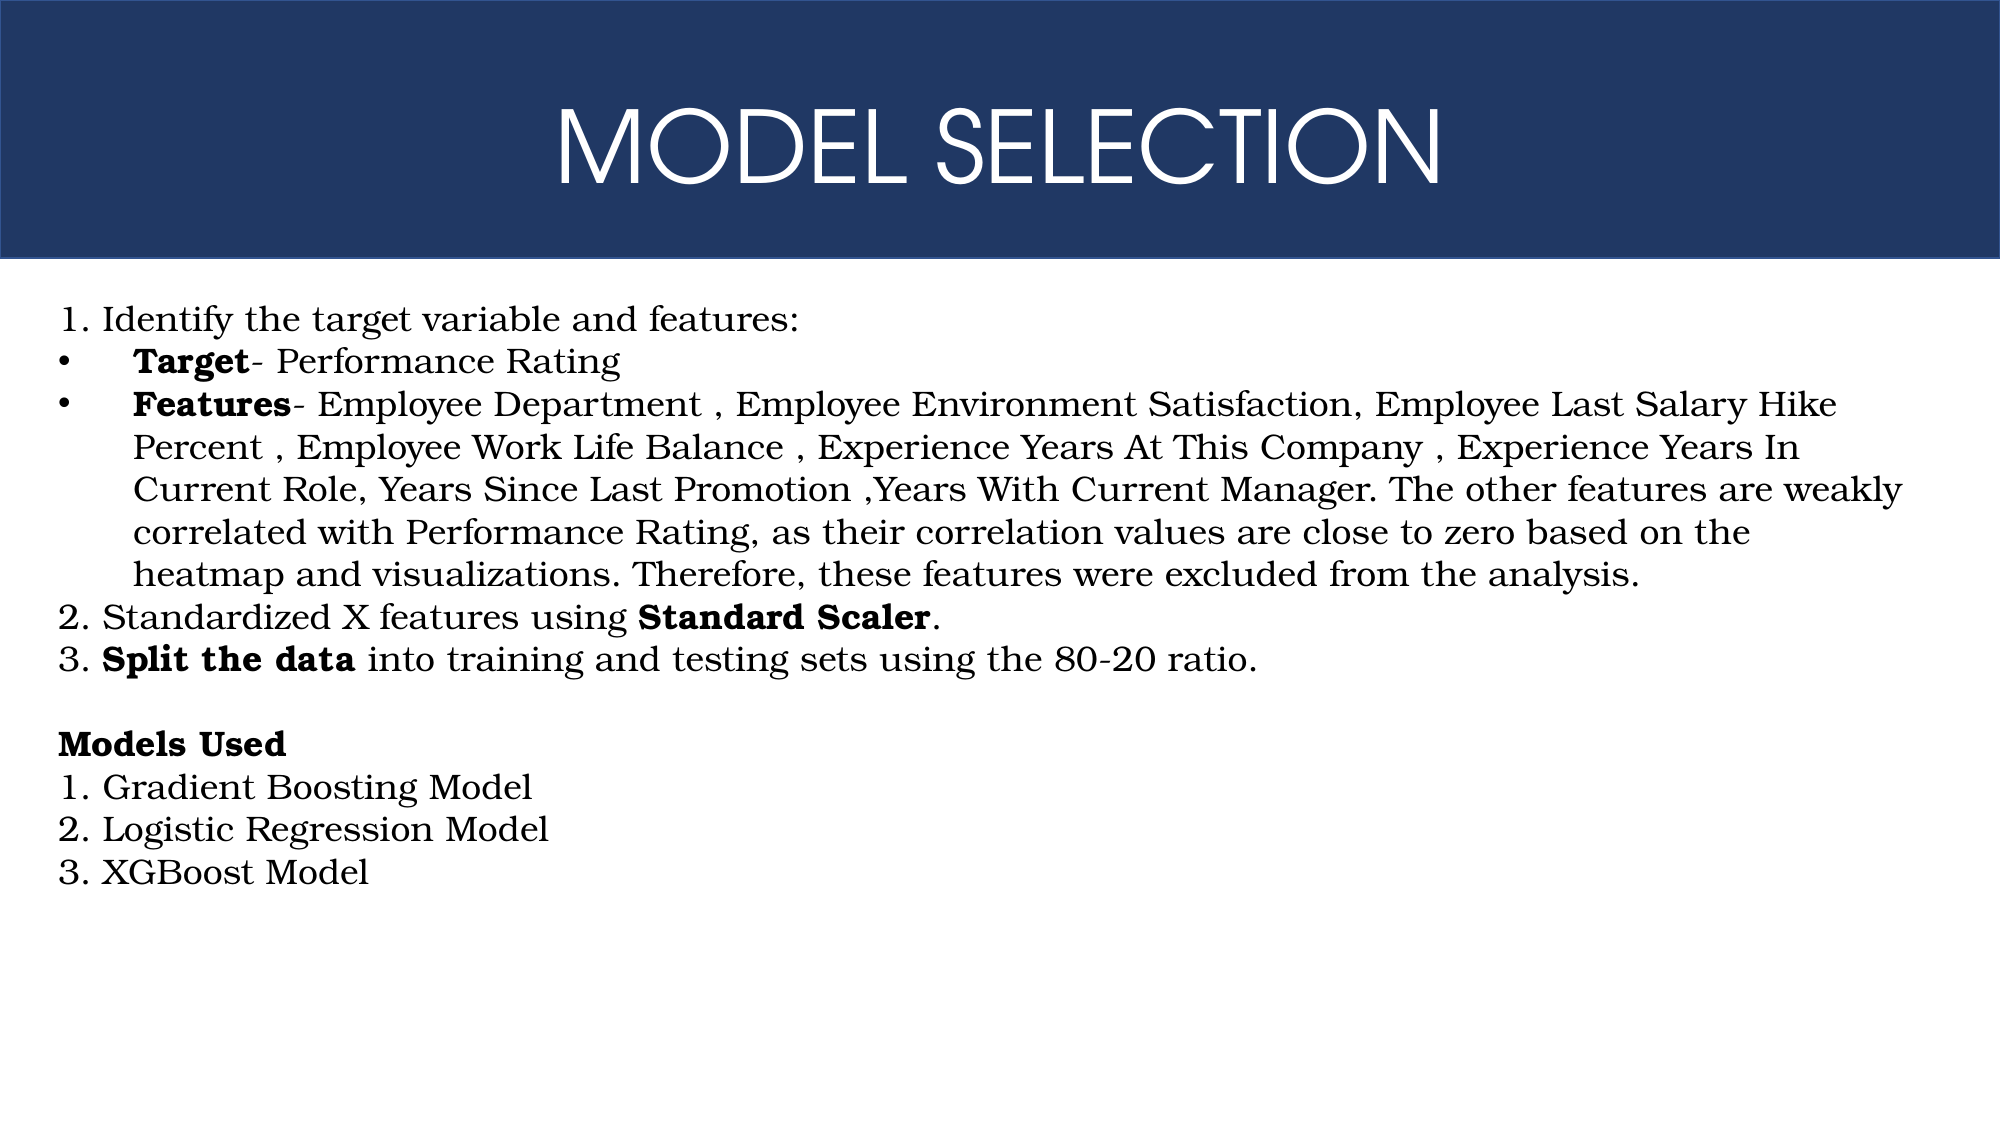

MODEL SELECTION
1. Identify the target variable and features:
Target- Performance Rating
Features- Employee Department , Employee Environment Satisfaction, Employee Last Salary Hike Percent , Employee Work Life Balance , Experience Years At This Company , Experience Years In Current Role, Years Since Last Promotion ,Years With Current Manager. The other features are weakly correlated with Performance Rating, as their correlation values are close to zero based on the heatmap and visualizations. Therefore, these features were excluded from the analysis.
2. Standardized X features using Standard Scaler.
3. Split the data into training and testing sets using the 80-20 ratio.

Models Used
1. Gradient Boosting Model
2. Logistic Regression Model
3. XGBoost Model